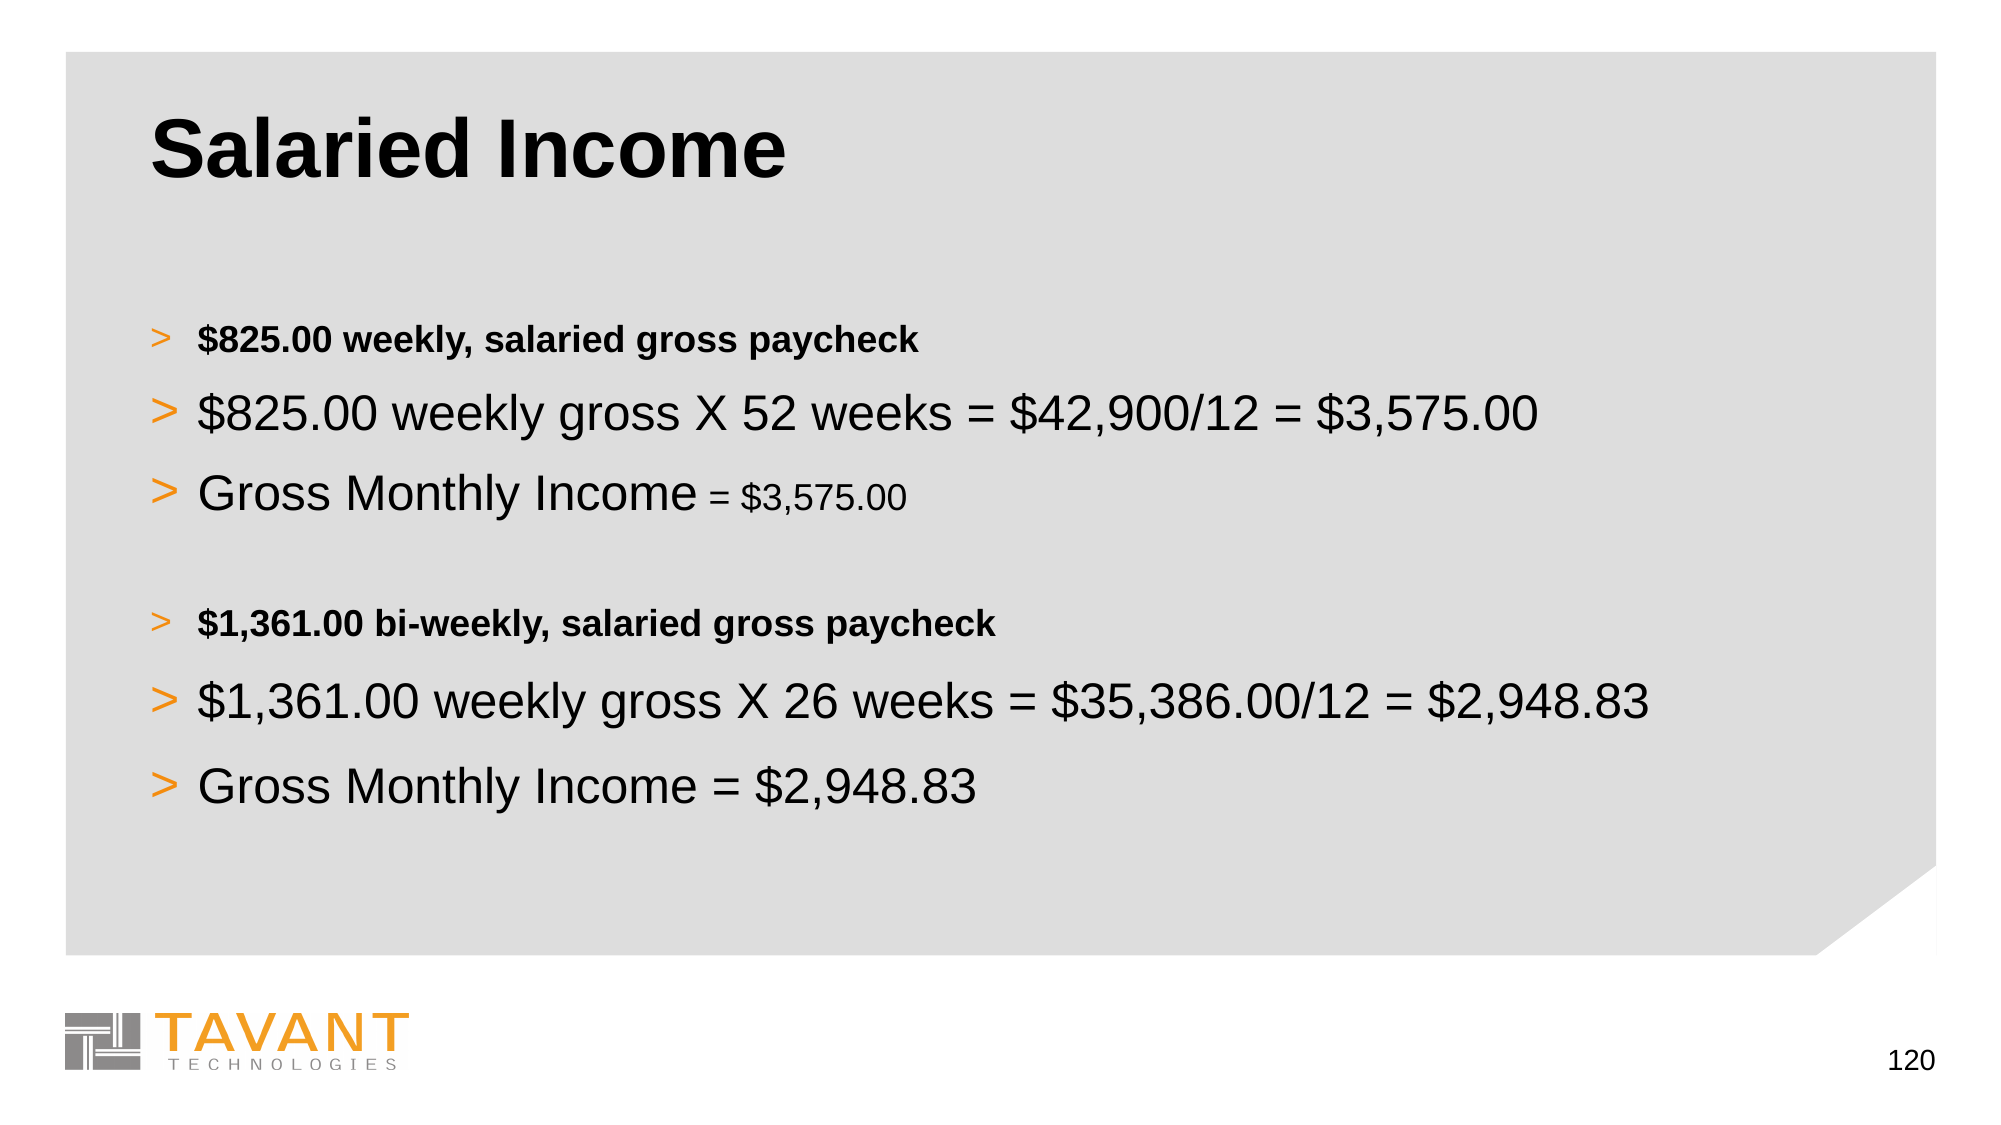

# Salaried Income

$825.00 weekly, salaried gross paycheck
$825.00 weekly gross X 52 weeks = $42,900/12 = $3,575.00
Gross Monthly Income = $3,575.00

$1,361.00 bi-weekly, salaried gross paycheck
$1,361.00 weekly gross X 26 weeks = $35,386.00/12 = $2,948.83
Gross Monthly Income = $2,948.83

120